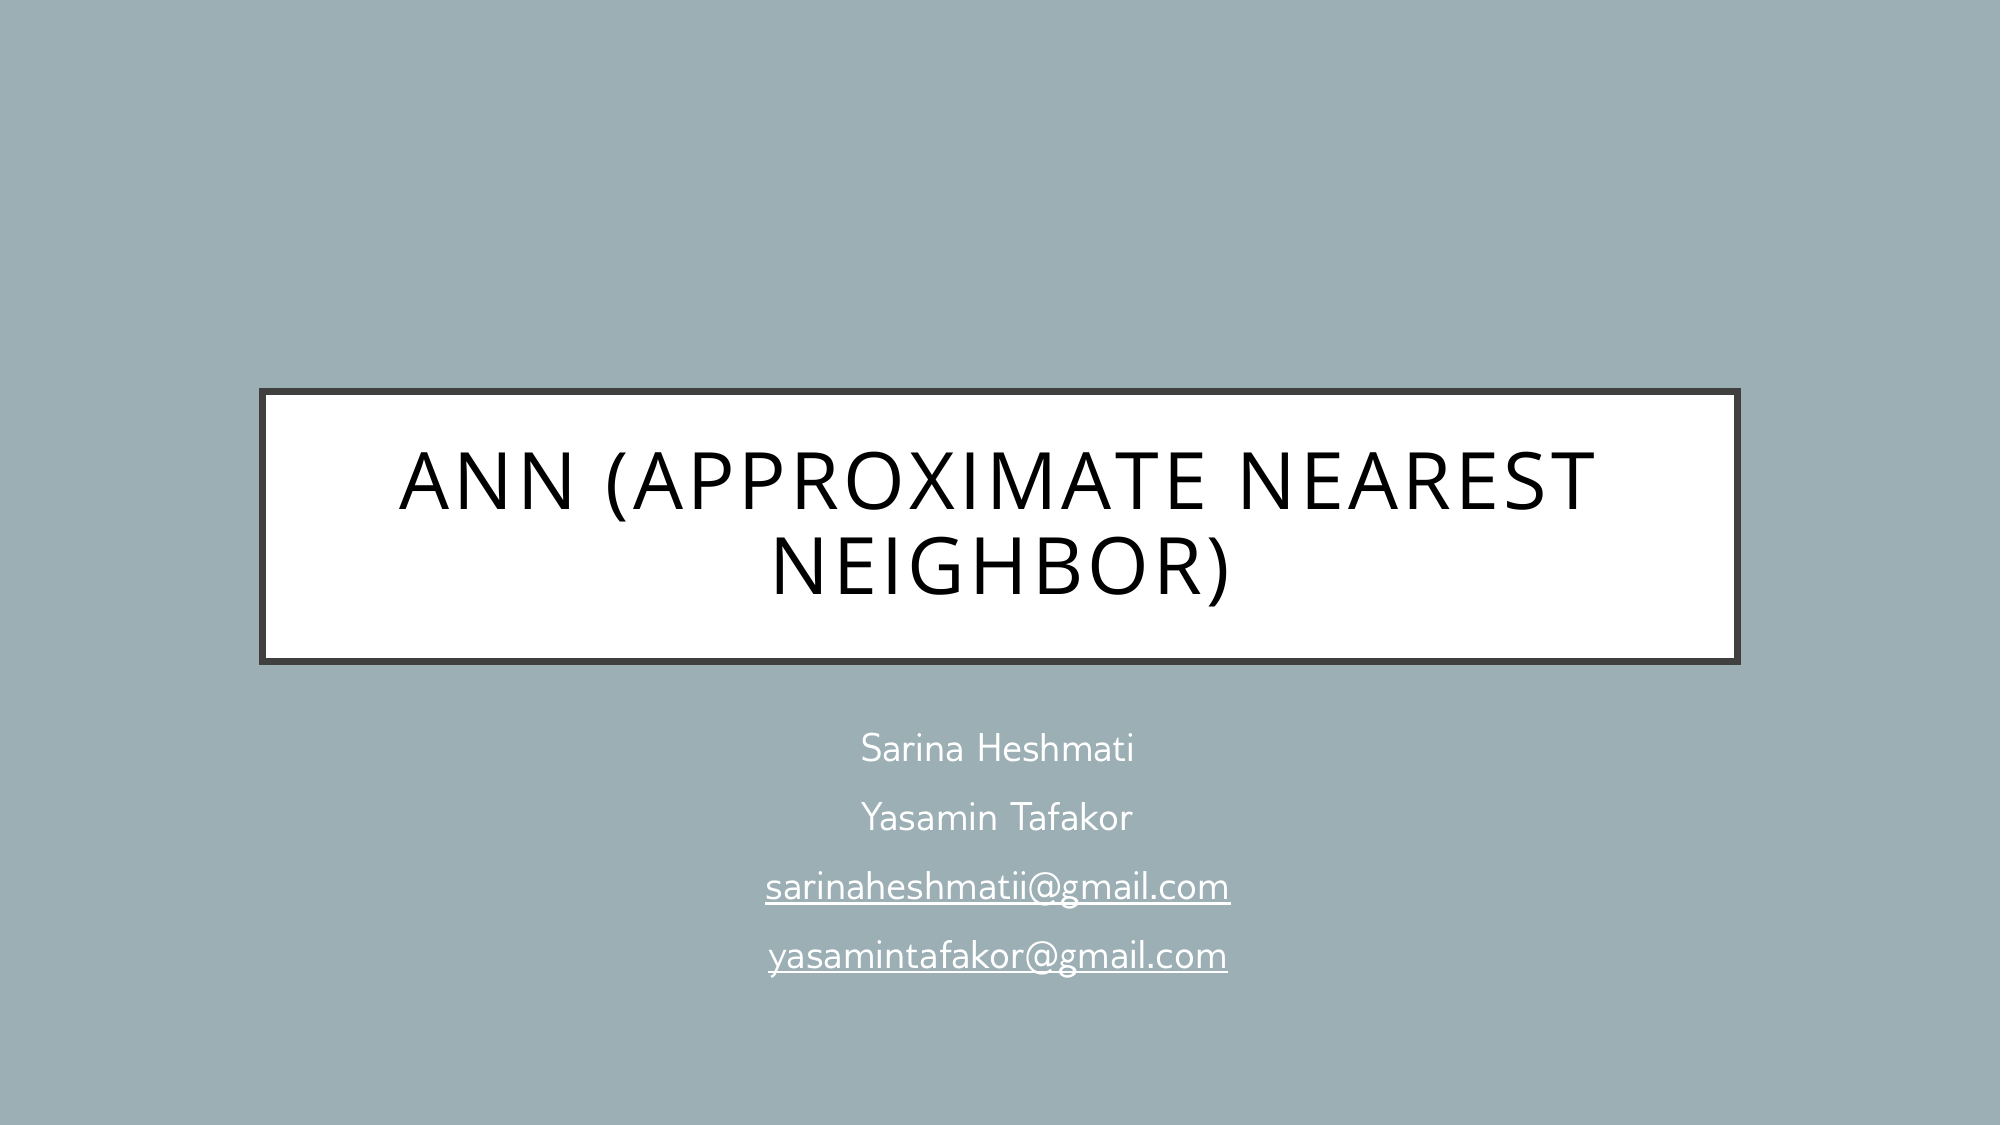

# ANN (Approximate Nearest Neighbor)
Sarina Heshmati
Yasamin Tafakor
sarinaheshmatii@gmail.com
yasamintafakor@gmail.com